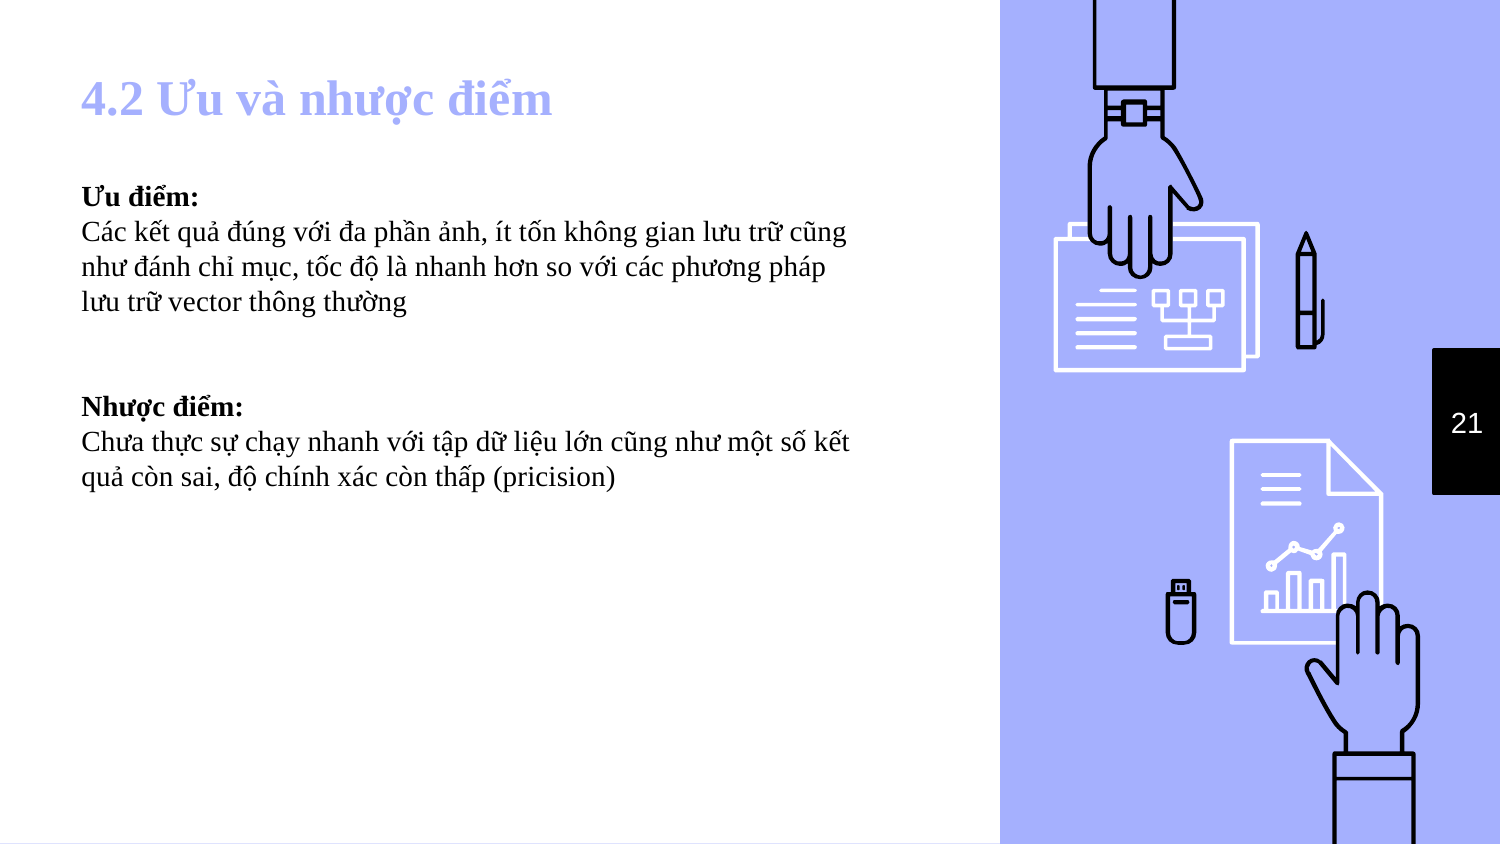

# 4.2 Ưu và nhược điểm
Ưu điểm:
Các kết quả đúng với đa phần ảnh, ít tốn không gian lưu trữ cũng như đánh chỉ mục, tốc độ là nhanh hơn so với các phương pháp lưu trữ vector thông thường

Nhược điểm:
Chưa thực sự chạy nhanh với tập dữ liệu lớn cũng như một số kết quả còn sai, độ chính xác còn thấp (pricision)
21